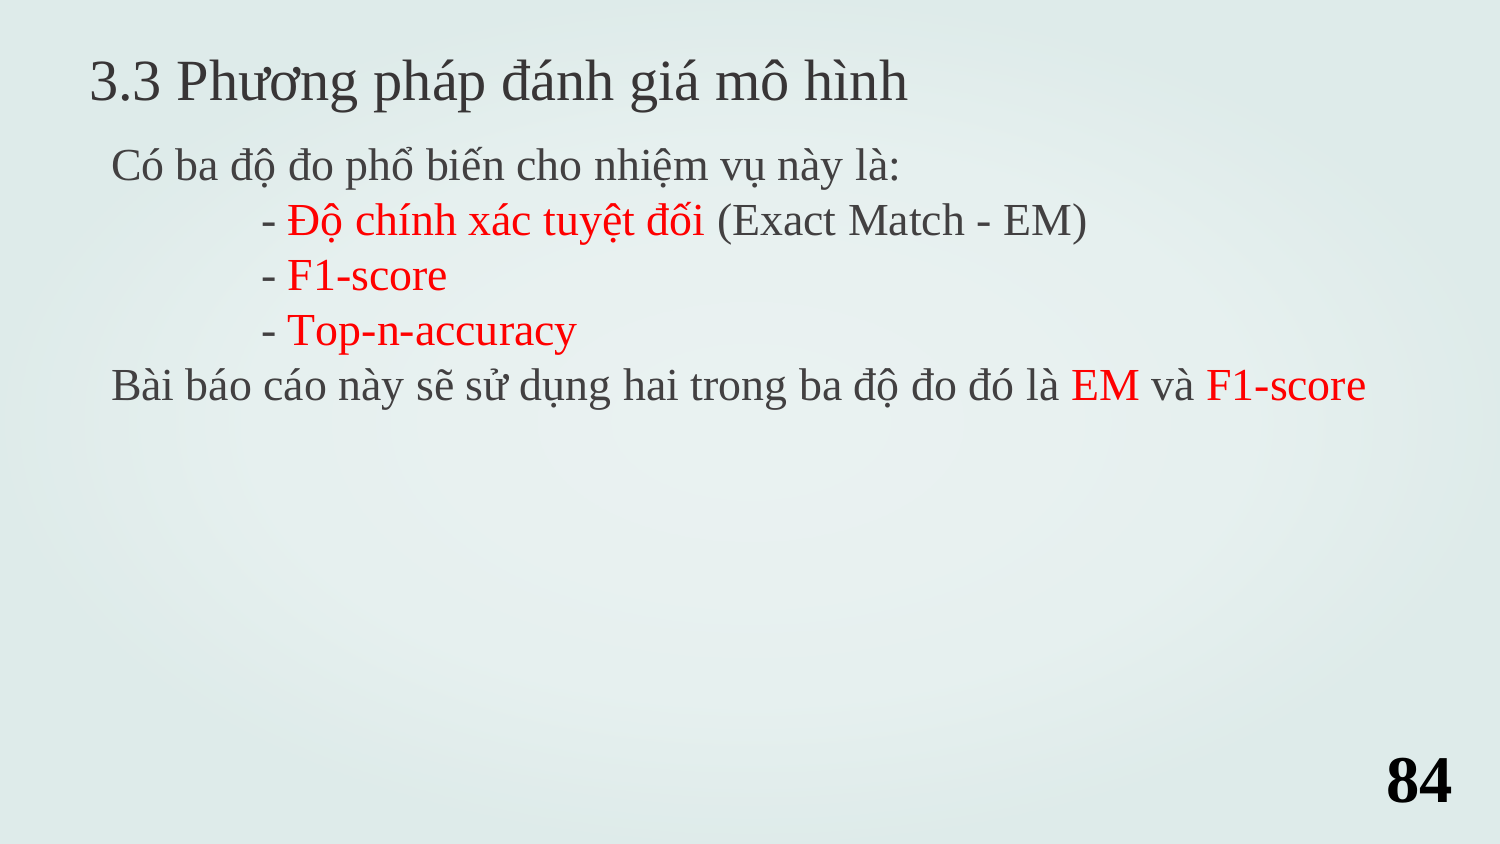

3.3 Phương pháp đánh giá mô hình
Có ba độ đo phổ biến cho nhiệm vụ này là:
	- Độ chính xác tuyệt đối (Exact Match - EM)
	- F1-score
	- Top-n-accuracy
Bài báo cáo này sẽ sử dụng hai trong ba độ đo đó là EM và F1-score
84